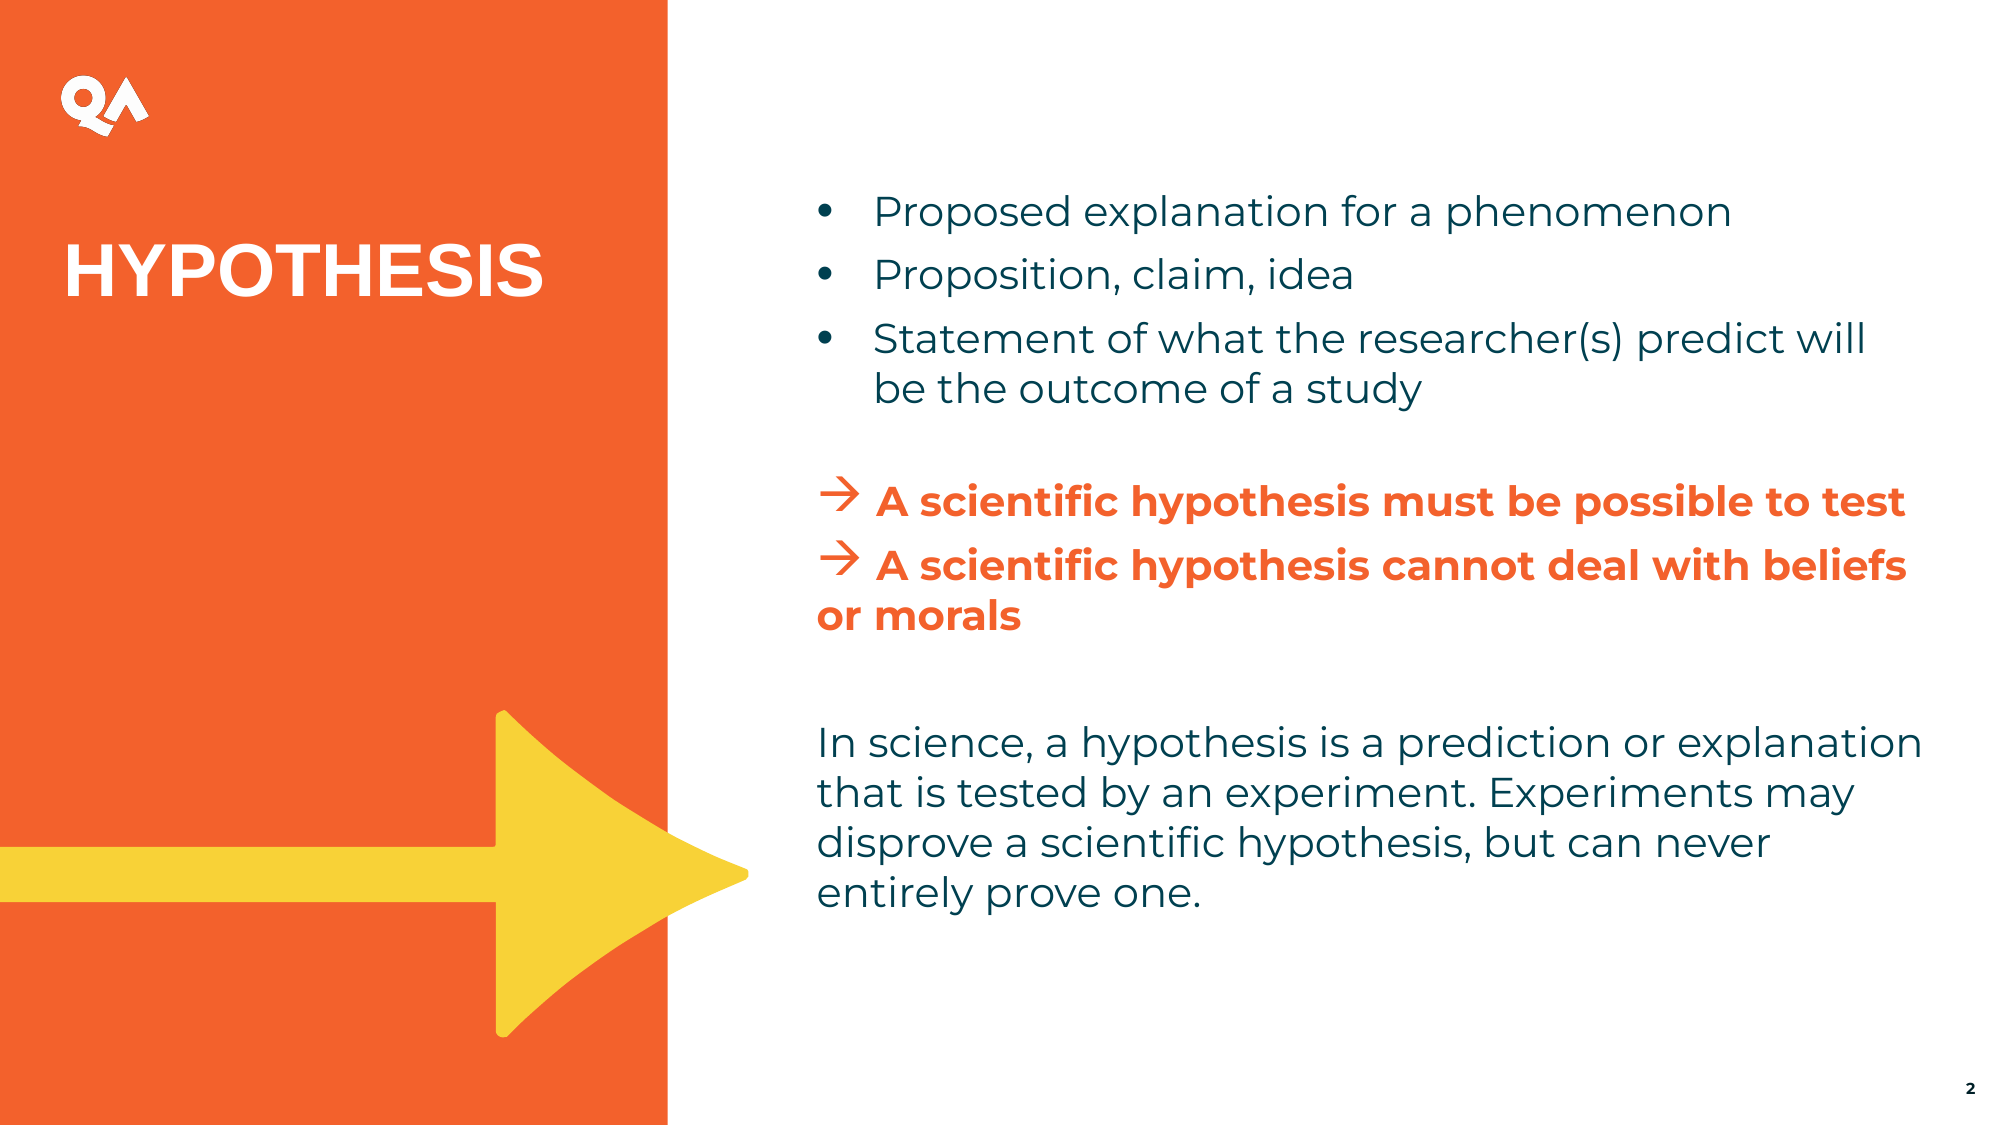

Proposed explanation for a phenomenon
Proposition, claim, idea
Statement of what the researcher(s) predict will be the outcome of a study
 A scientific hypothesis must be possible to test
 A scientific hypothesis cannot deal with beliefs or morals

In science, a hypothesis is a prediction or explanation that is tested by an experiment. Experiments may disprove a scientific hypothesis, but can never entirely prove one.
Hypothesis
2